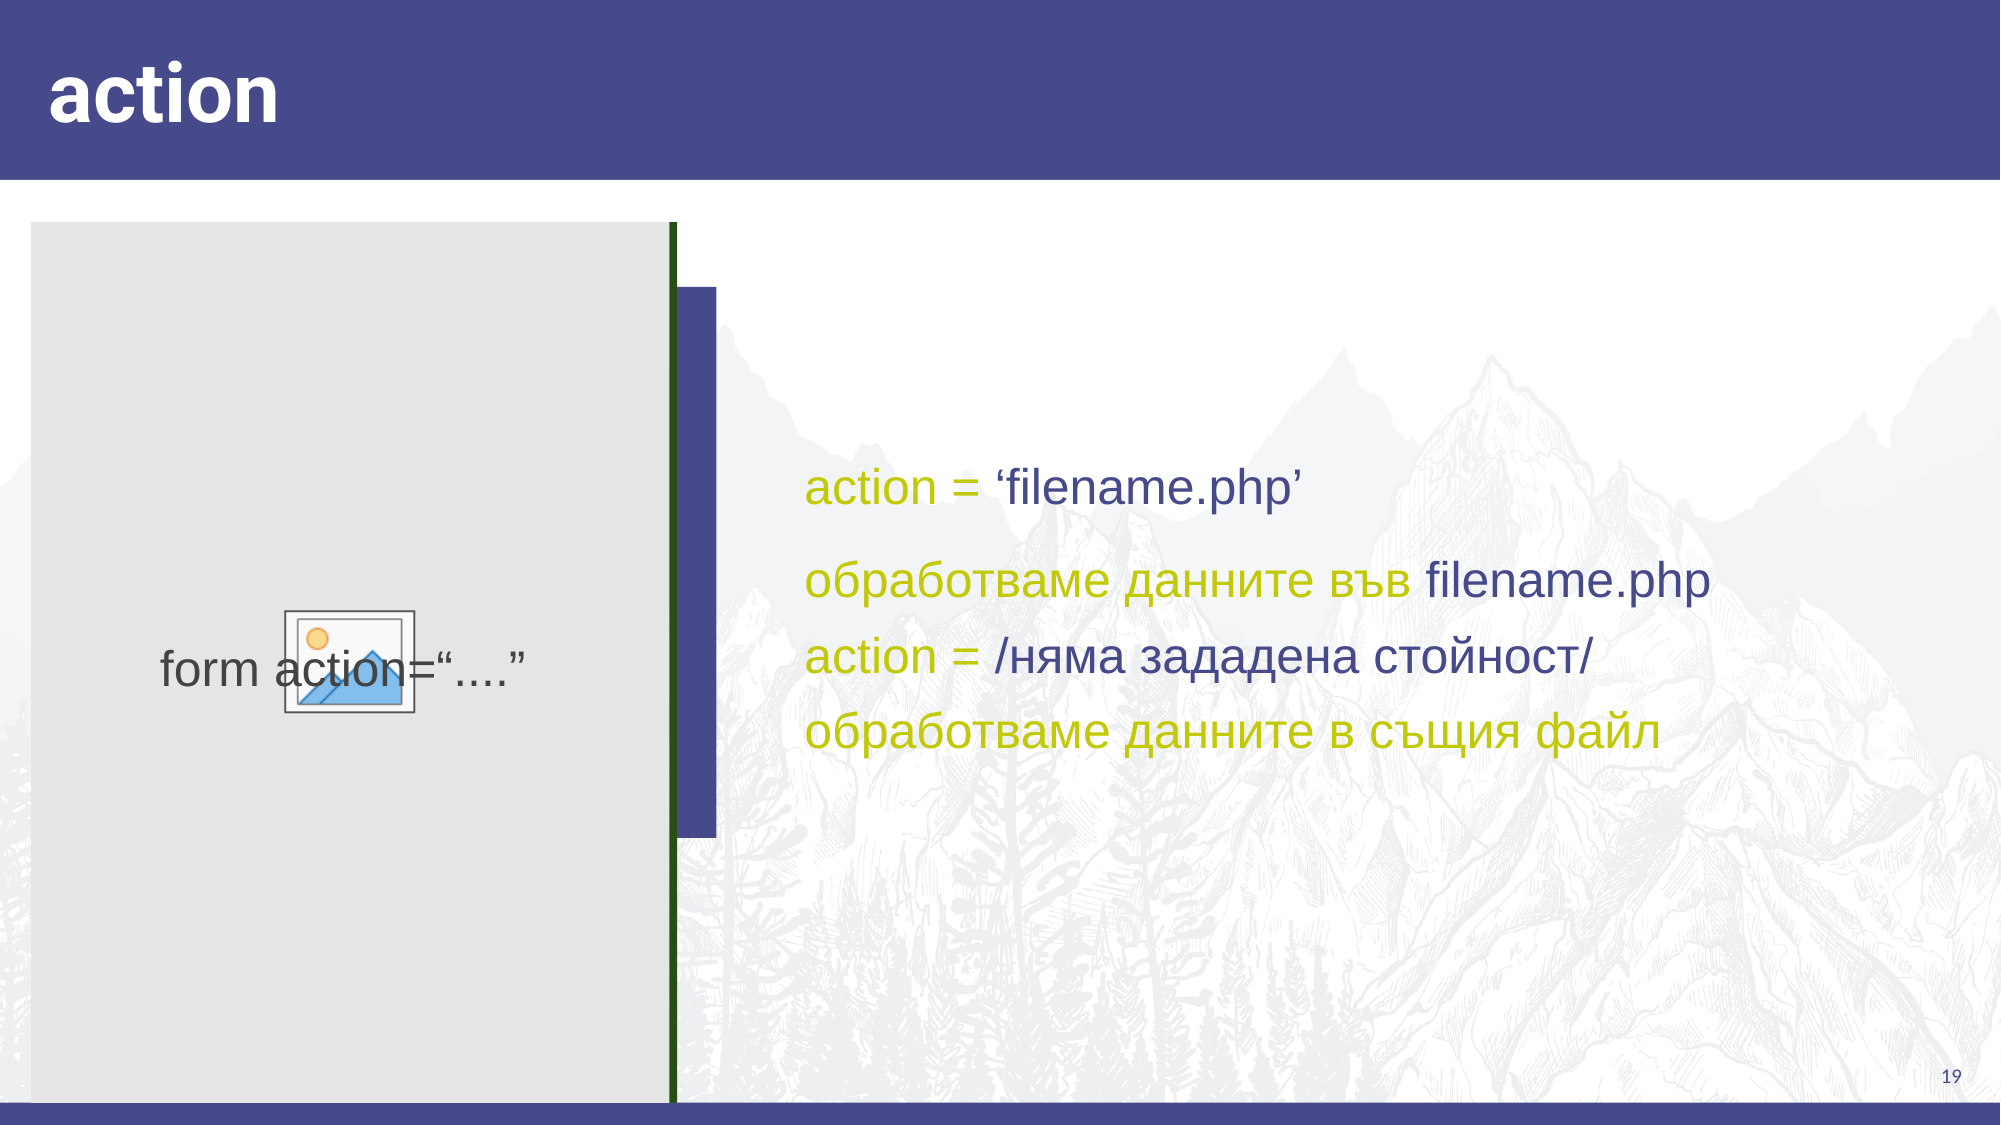

# action

action = ‘filename.php’
обработваме данните във filename.php
action = /няма зададена стойност/
обработваме данните в същия файл

form action=“....”
19